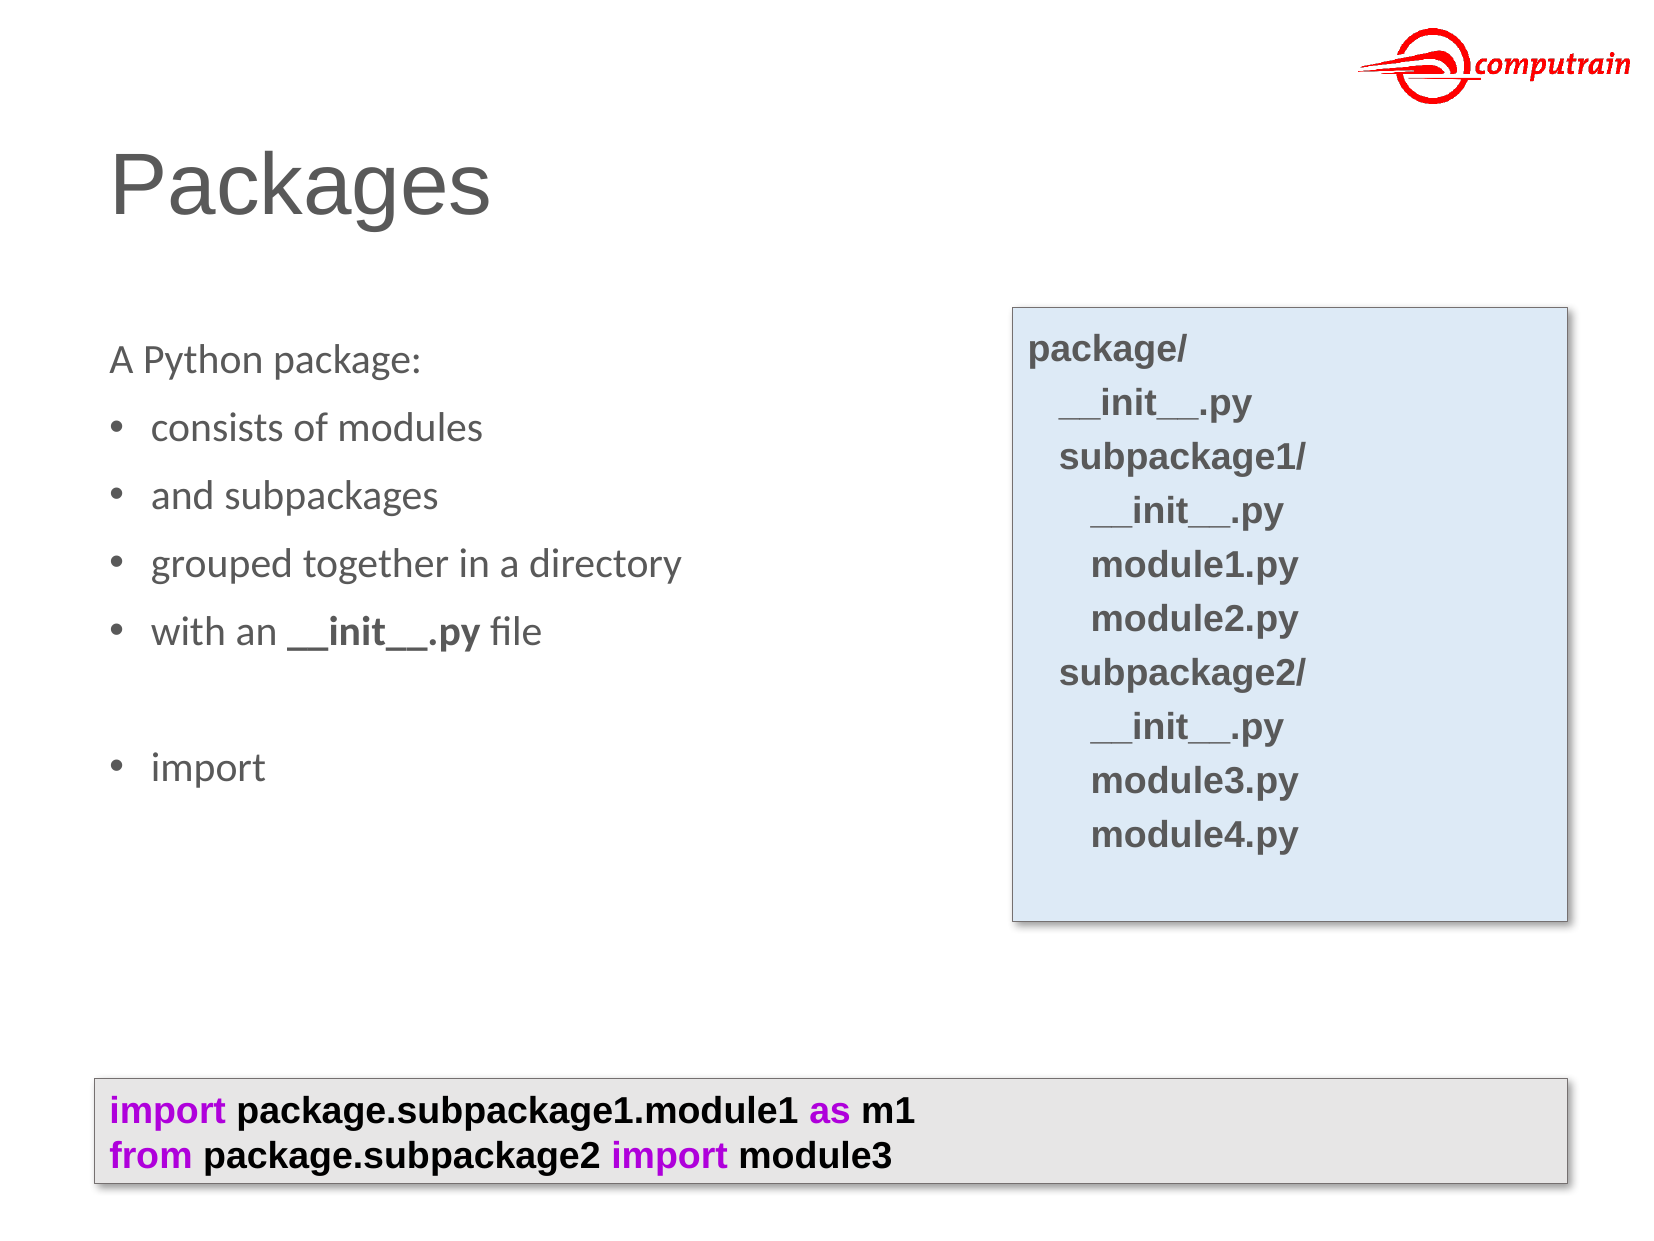

# Packages
package/
   __init__.py
   subpackage1/
      __init__.py
      module1.py
      module2.py
   subpackage2/
      __init__.py
      module3.py
      module4.py
A Python package:
consists of modules
and subpackages
grouped together in a directory
with an __init__.py file

import

import package.subpackage1.module1 as m1
from package.subpackage2 import module3